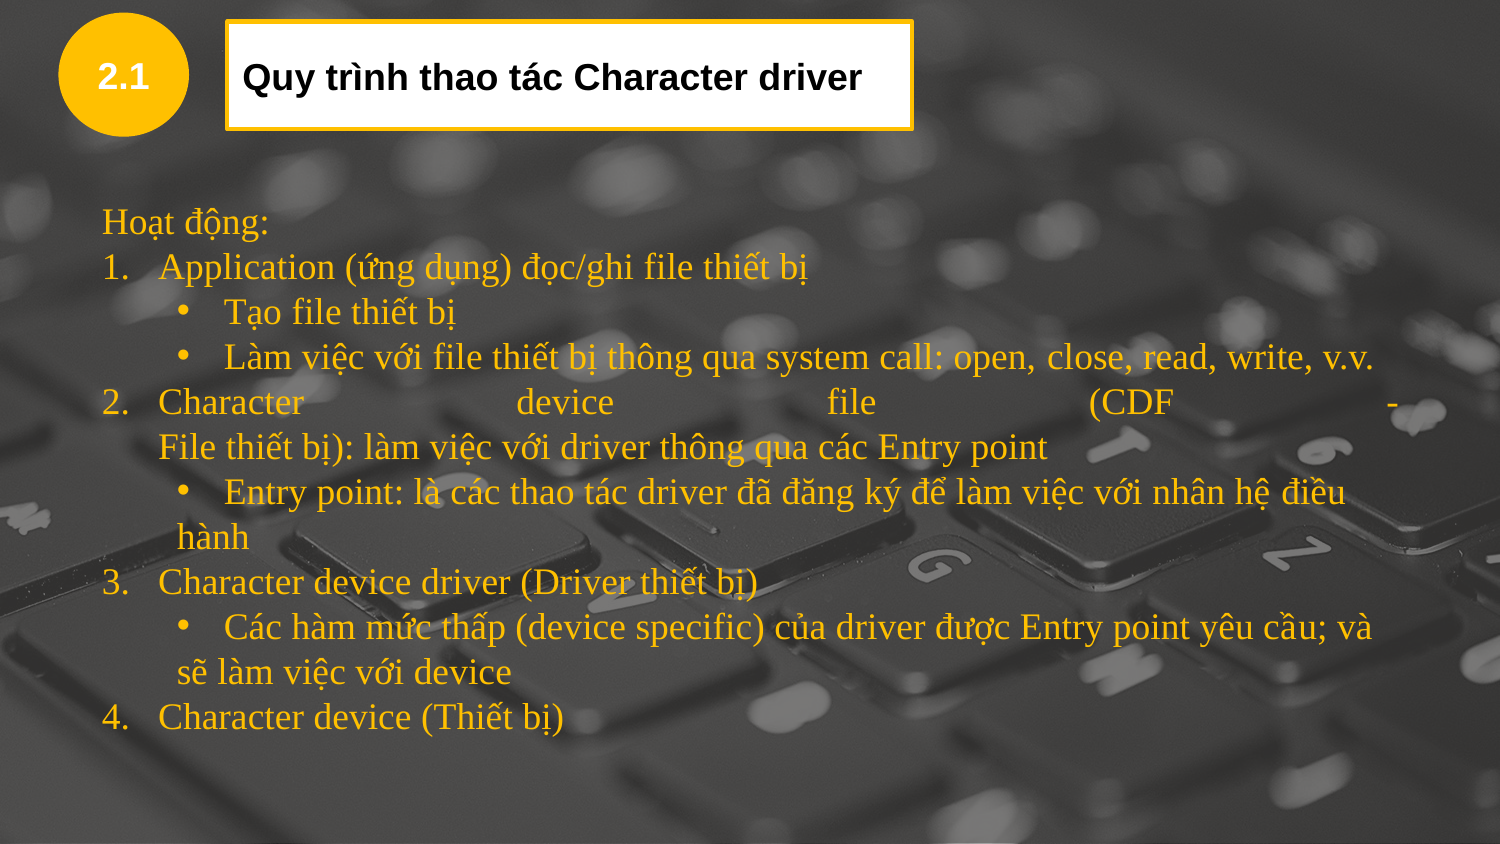

2.1
Quy trình thao tác Character driver
Hoạt động: ​
Application (ứng dụng) đọc/ghi file thiết bị ​
Tạo file thiết bị
Làm việc với file thiết bị thông qua system call: open, close, read, write, v.v. ​
Character device file (CDF - File thiết bị): làm việc với driver thông qua các Entry point ​
Entry point: là các thao tác driver đã đăng ký để làm việc với nhân hệ điều
hành ​
Character device driver (Driver thiết bị) ​
Các hàm mức thấp (device specific) của driver được Entry point yêu cầu; và
sẽ làm việc với device ​
Character device (Thiết bị)​